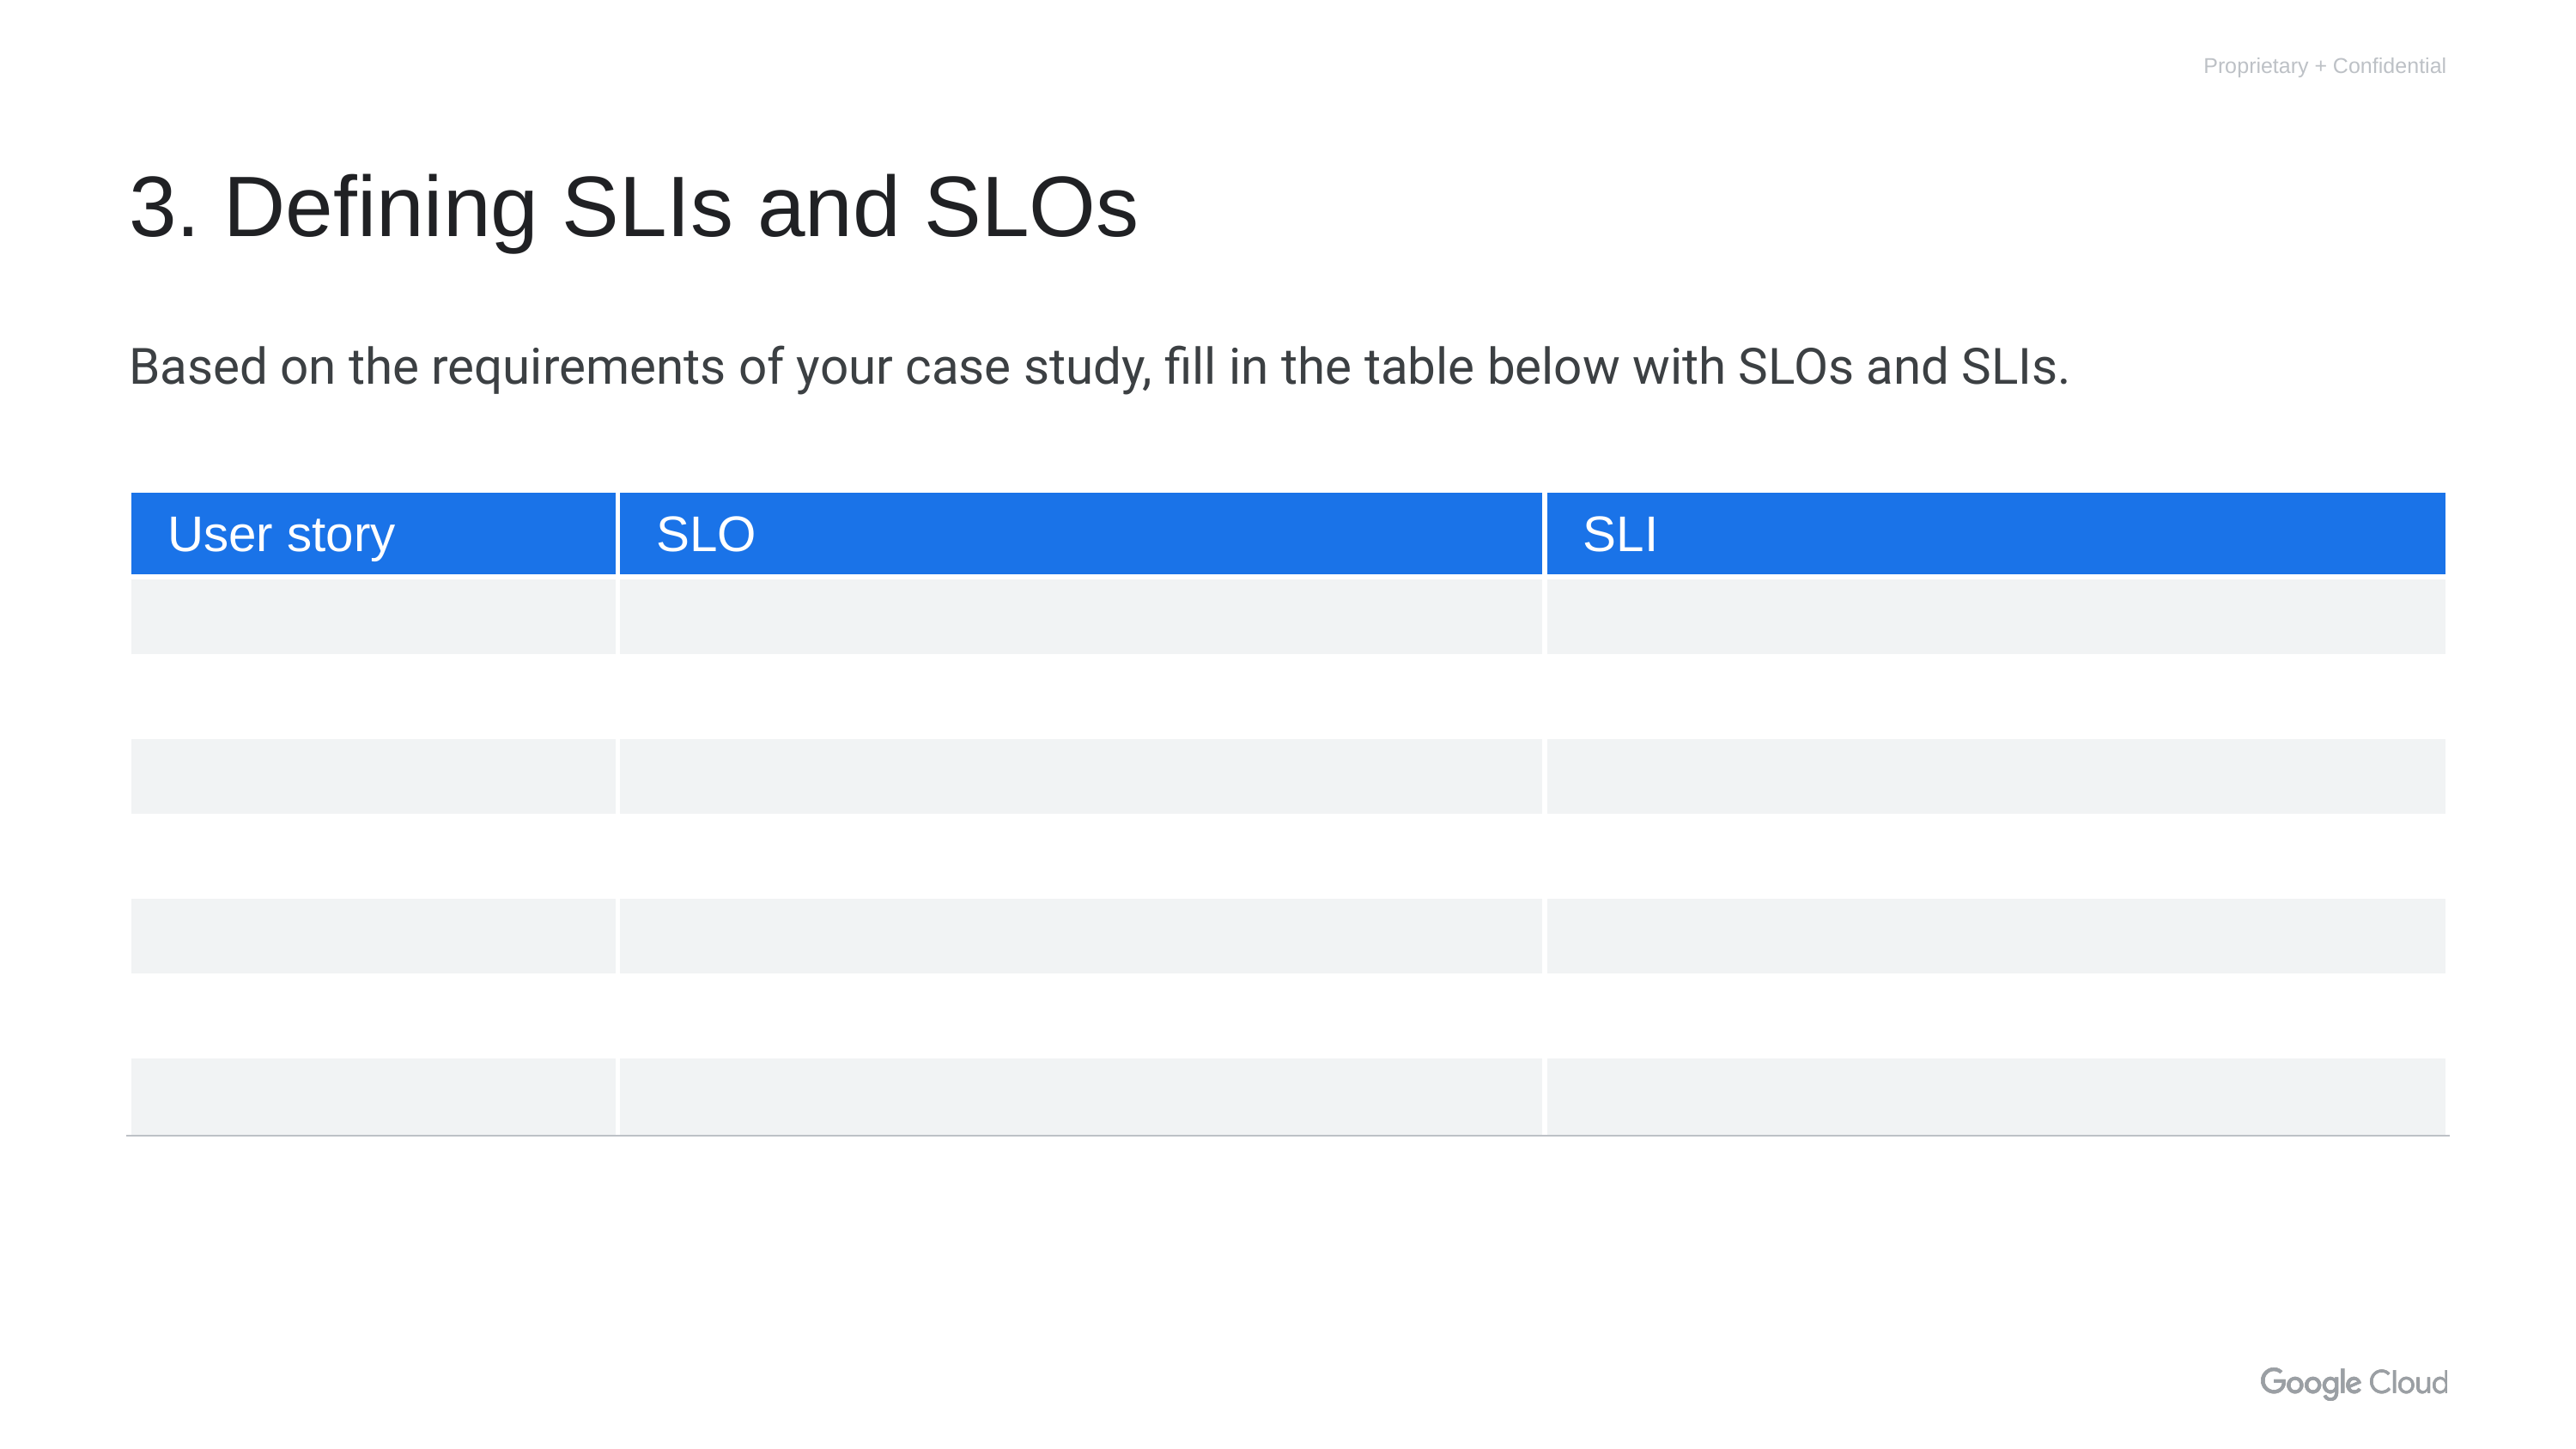

# 3. Defining SLIs and SLOs
Based on the requirements of your case study, fill in the table below with SLOs and SLIs.
| User story | SLO | SLI |
| --- | --- | --- |
|  |  |  |
|  |  |  |
|  |  |  |
|  |  |  |
|  |  |  |
|  |  |  |
|  |  |  |